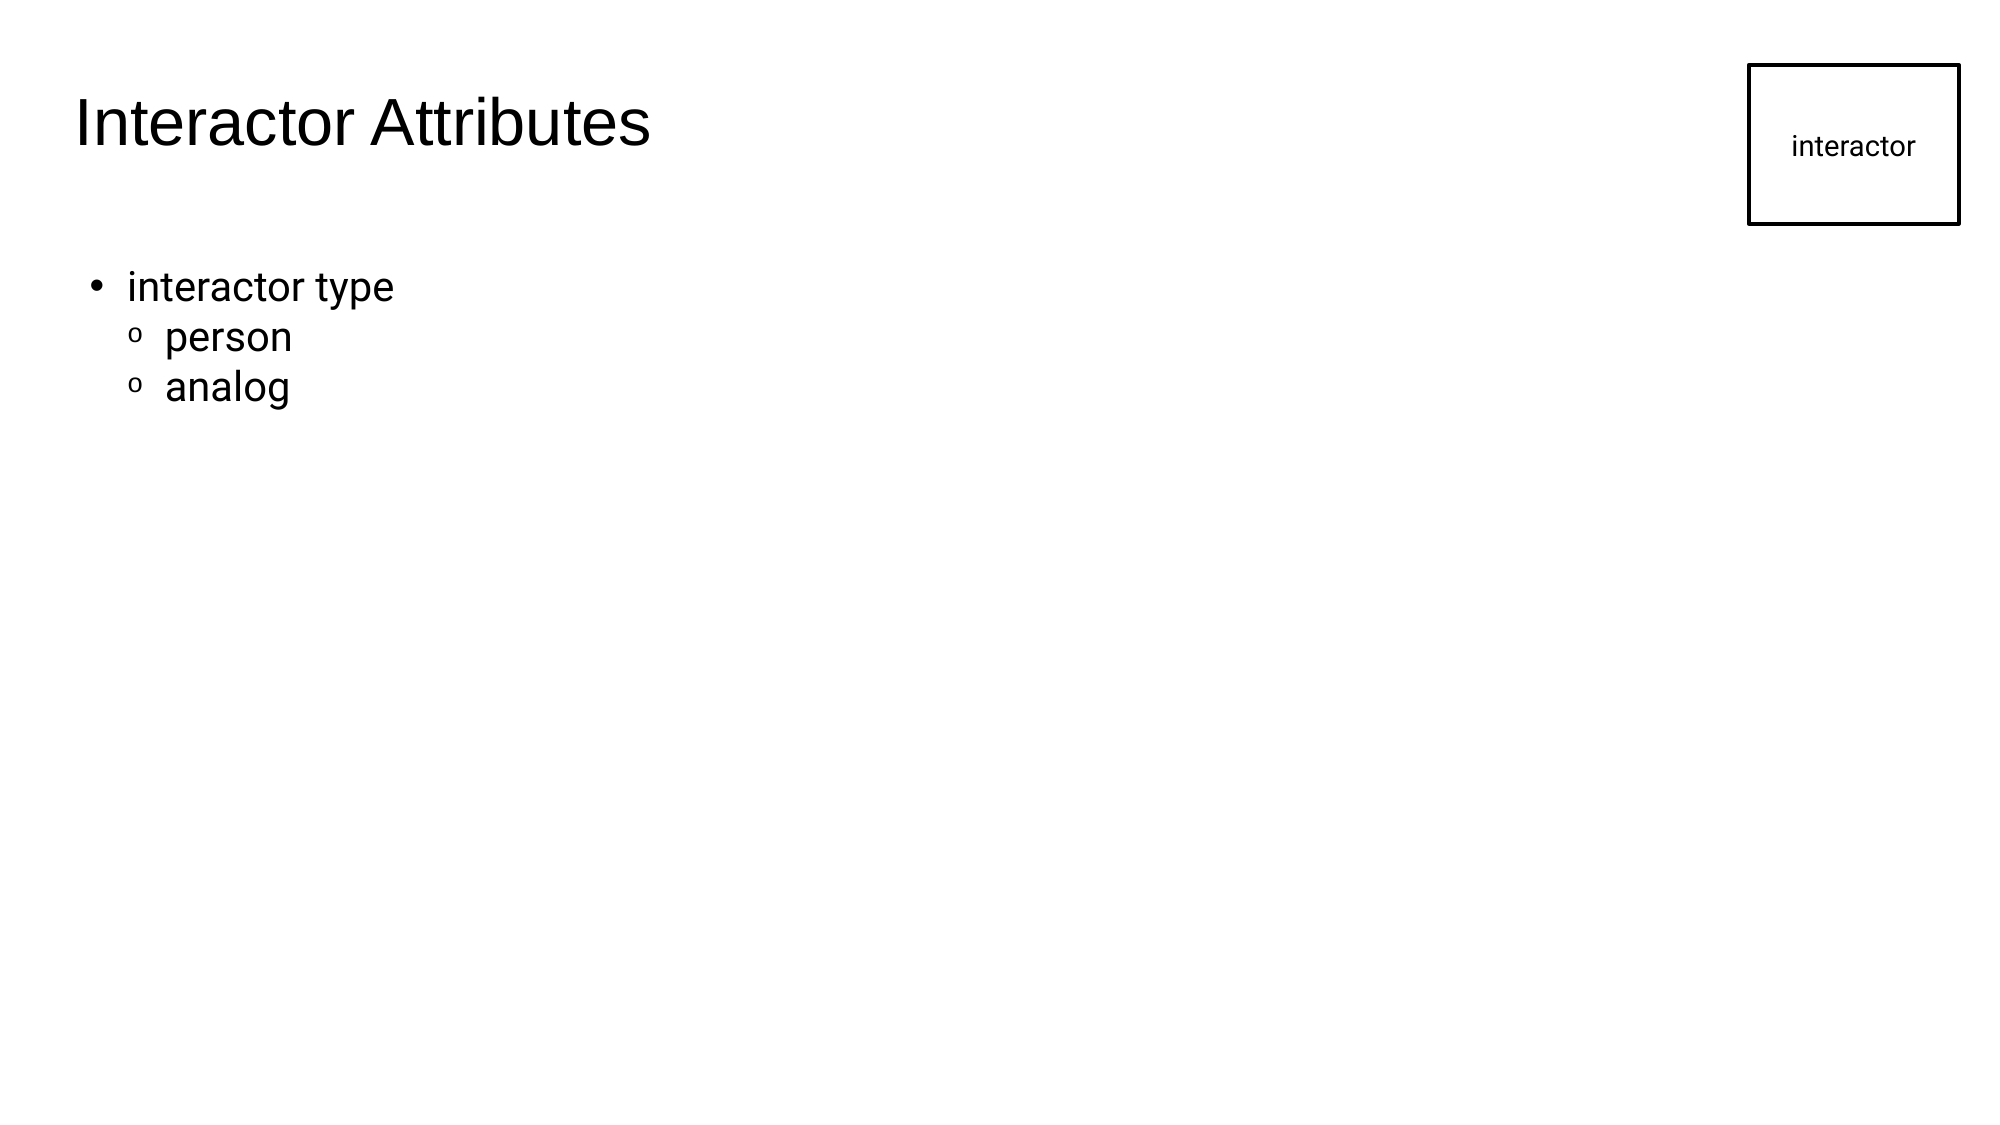

interactor
# Interactor Attributes
interactor type
person
analog